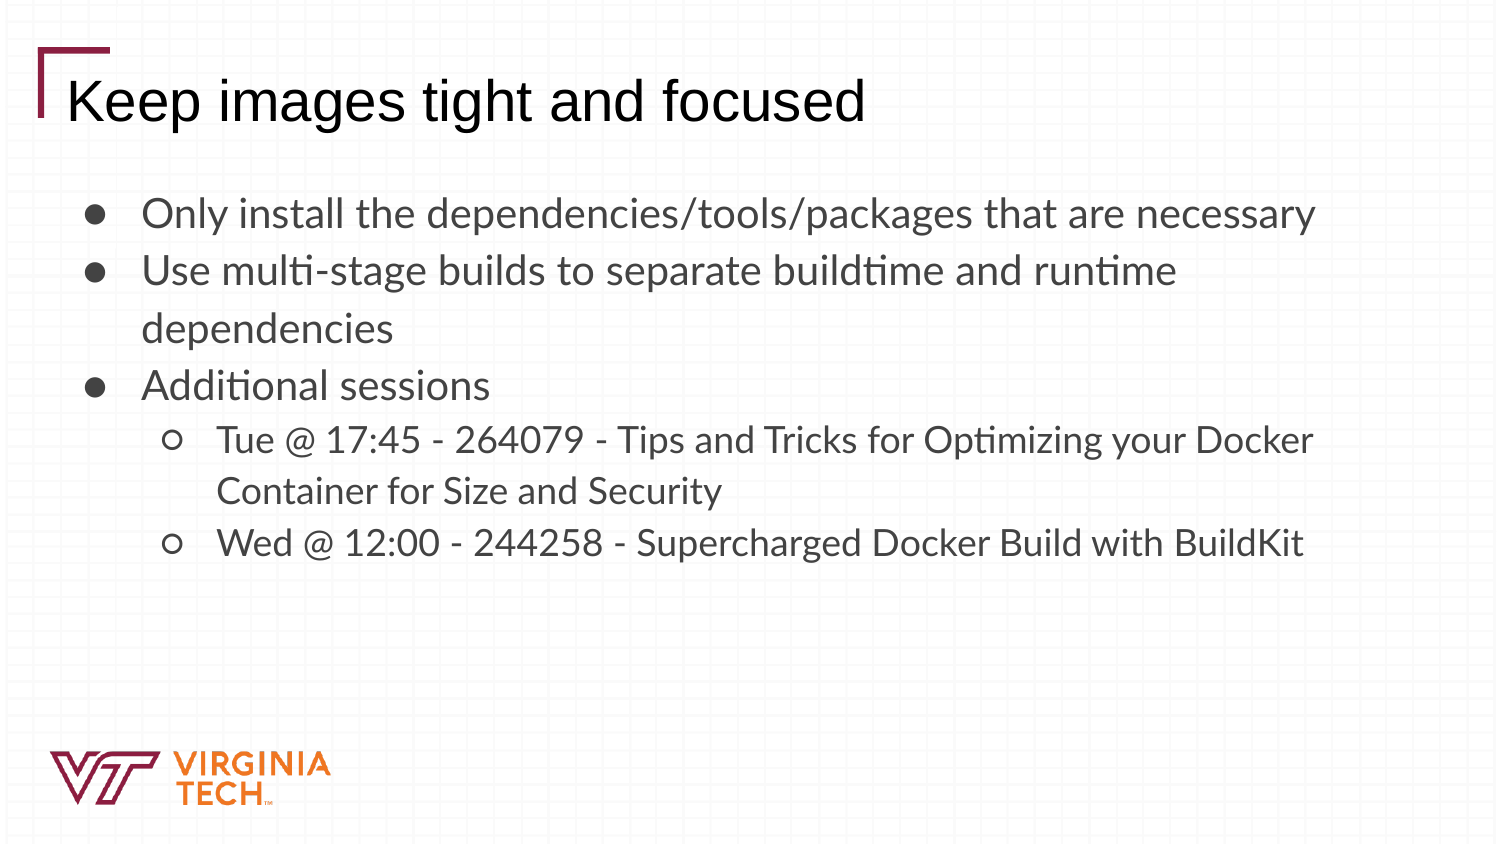

# Keep images tight and focused
Only install the dependencies/tools/packages that are necessary
Use multi-stage builds to separate buildtime and runtime dependencies
Additional sessions
Tue @ 17:45 - 264079 - Tips and Tricks for Optimizing your Docker Container for Size and Security
Wed @ 12:00 - 244258 - Supercharged Docker Build with BuildKit